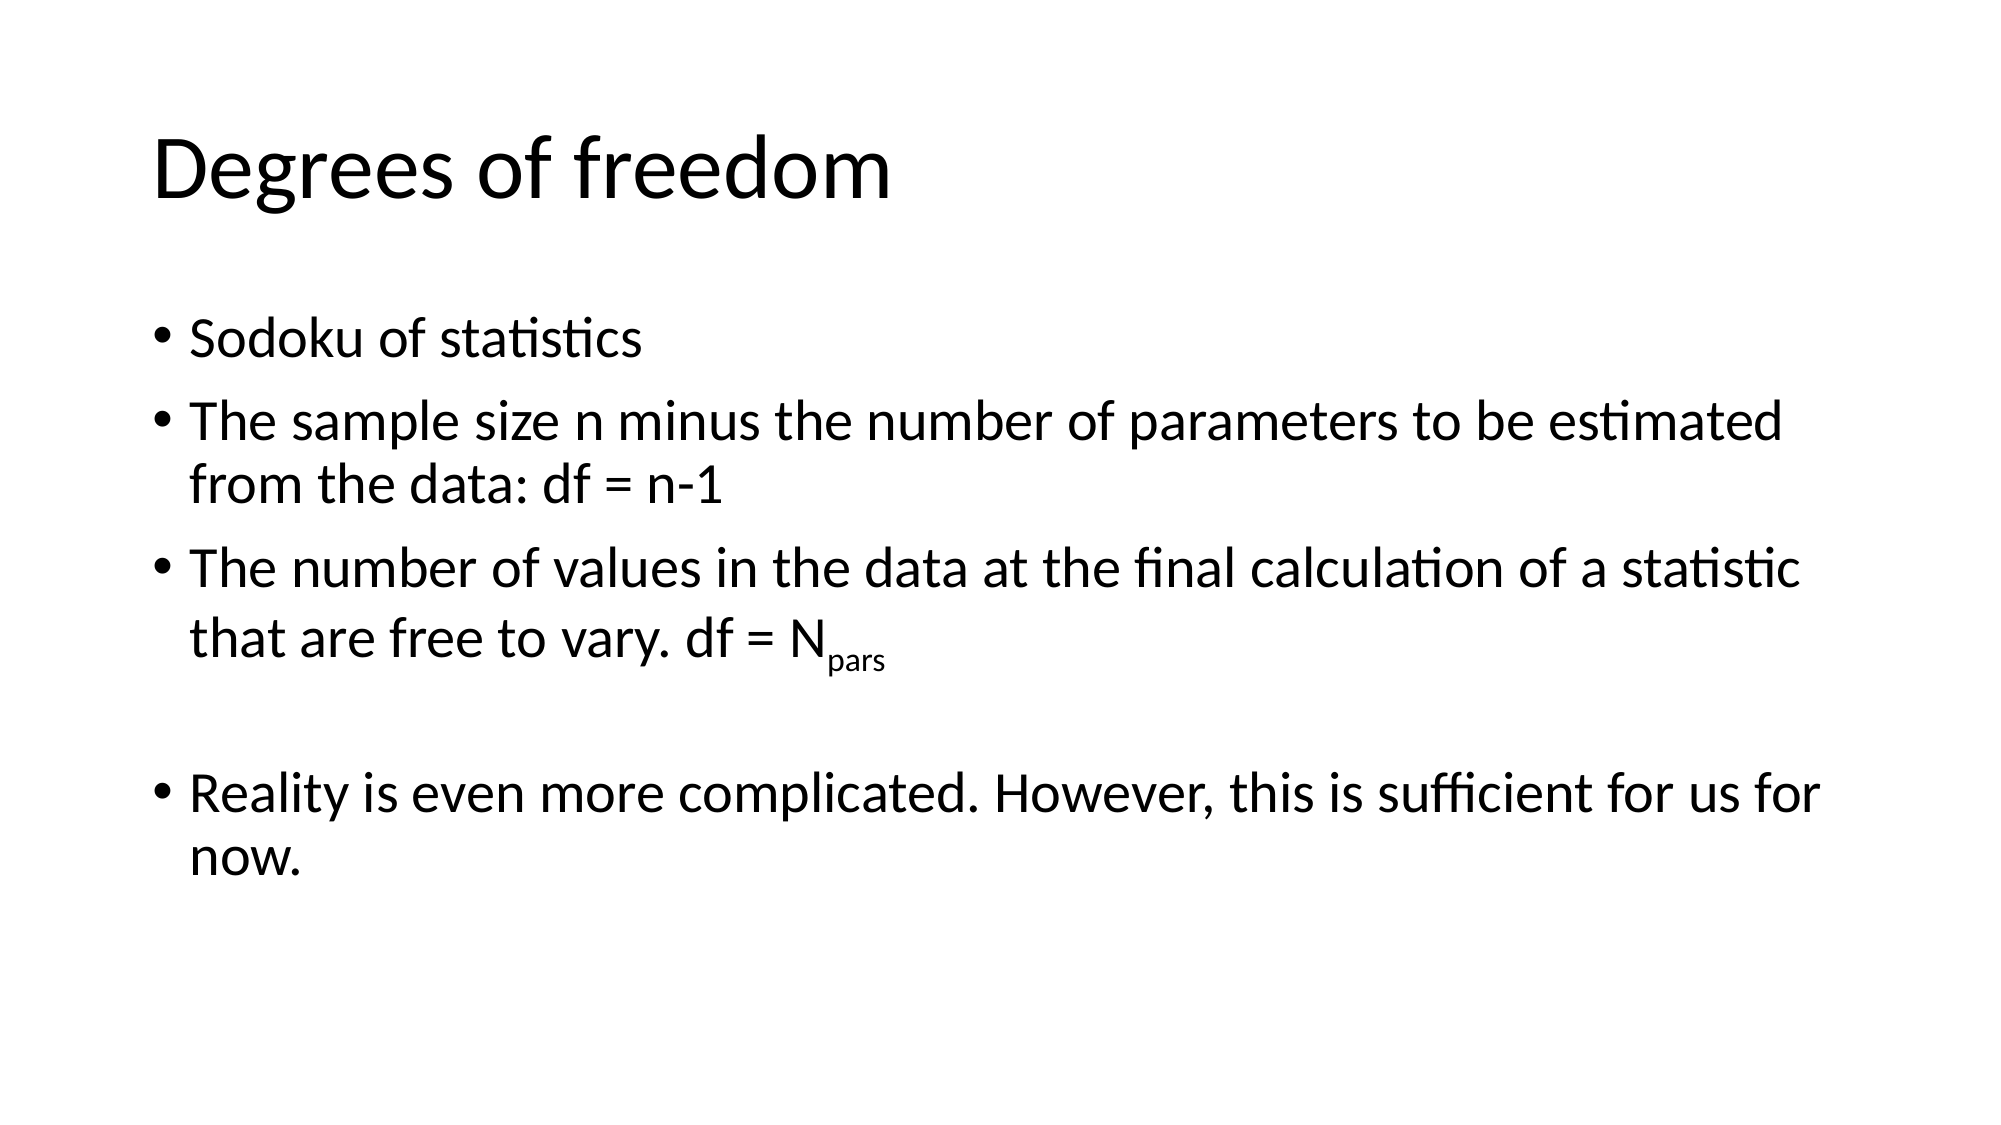

# Degrees of freedom
Sodoku of statistics
The sample size n minus the number of parameters to be estimated from the data: df = n-1
The number of values in the data at the final calculation of a statistic that are free to vary. df = Npars

Reality is even more complicated. However, this is sufficient for us for now.